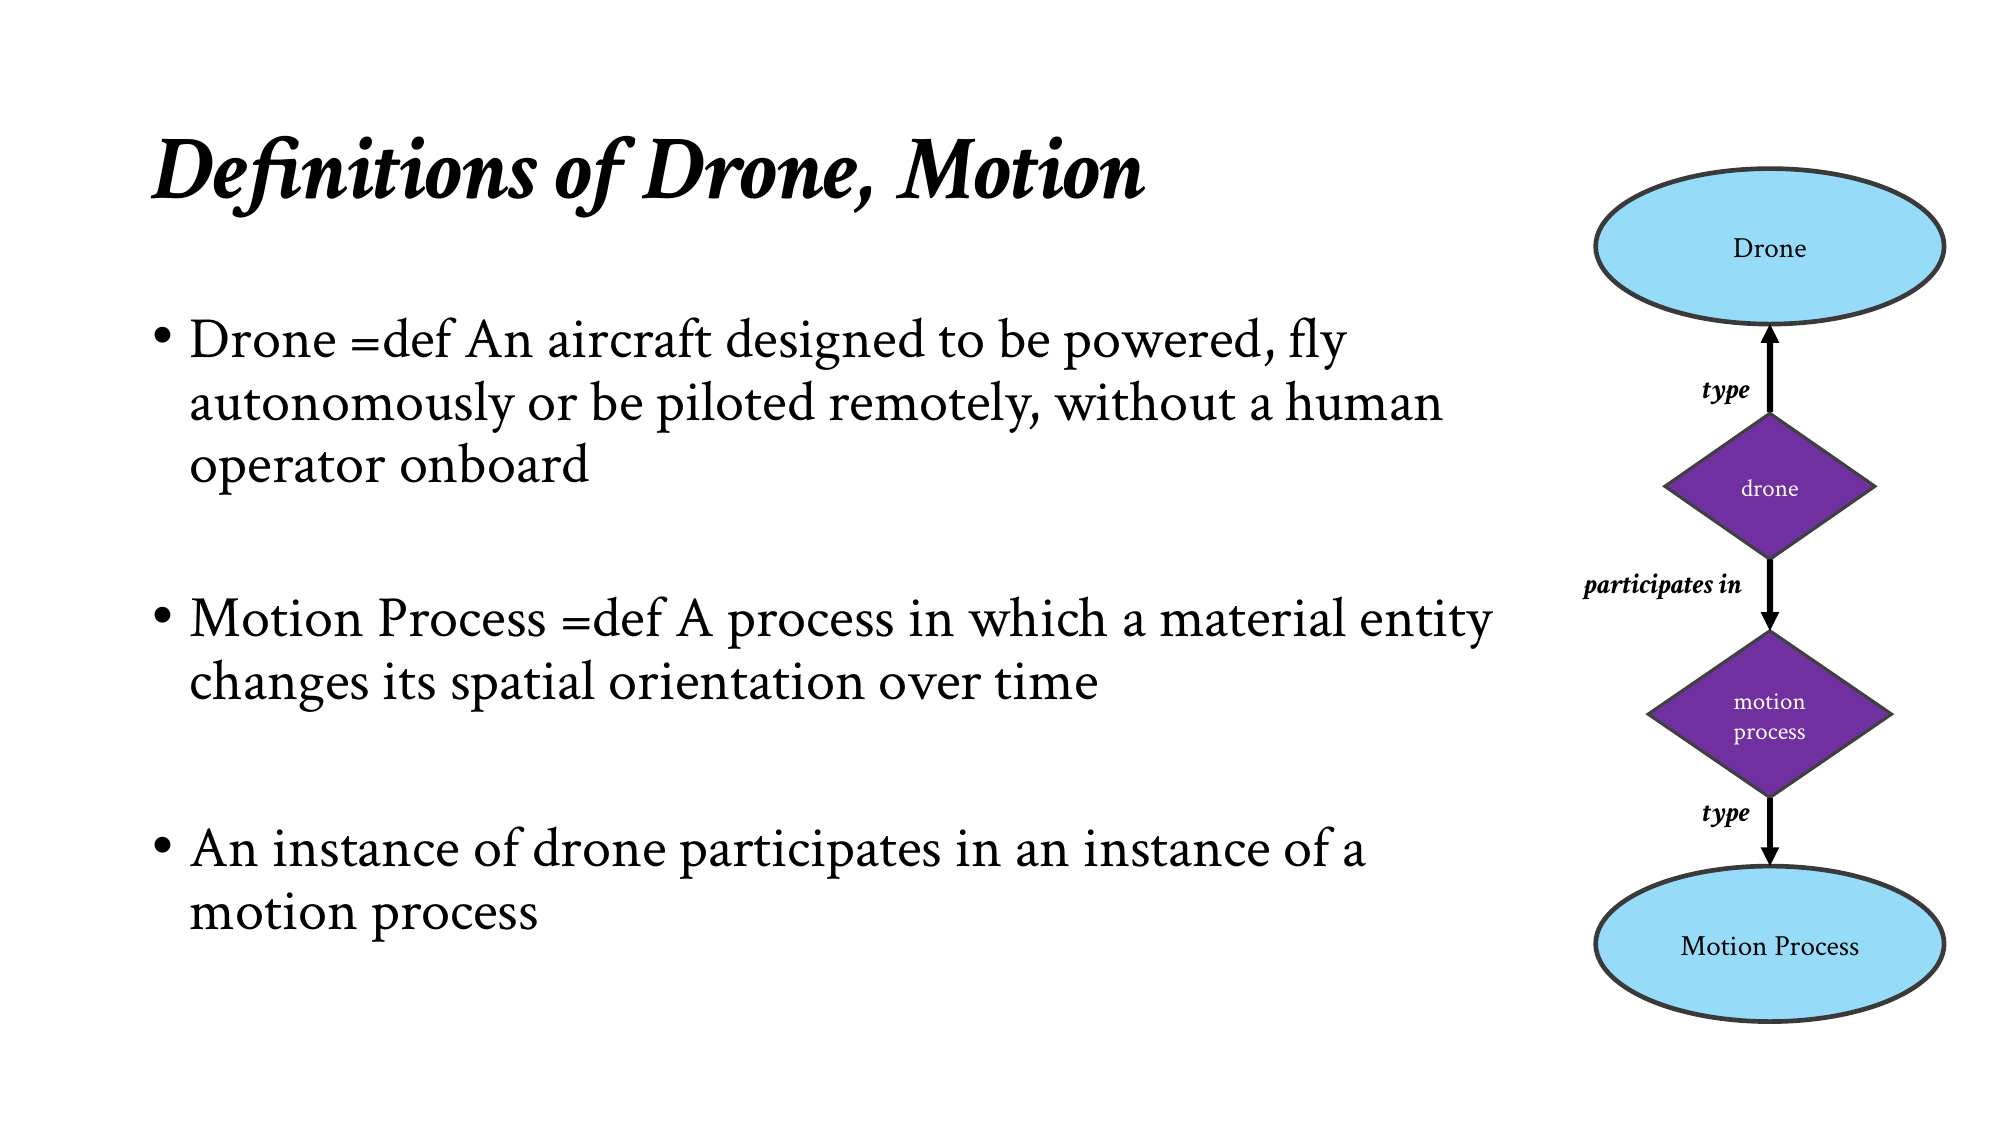

# Definitions of Drone, Motion
Drone
Drone =def An aircraft designed to be powered, fly
autonomously or be piloted remotely, without a human
operator onboard
Motion Process =def A process in which a material entity
changes its spatial orientation over time

An instance of drone participates in an instance of a
motion process
type
drone
participates in
motion process
type
Motion Process